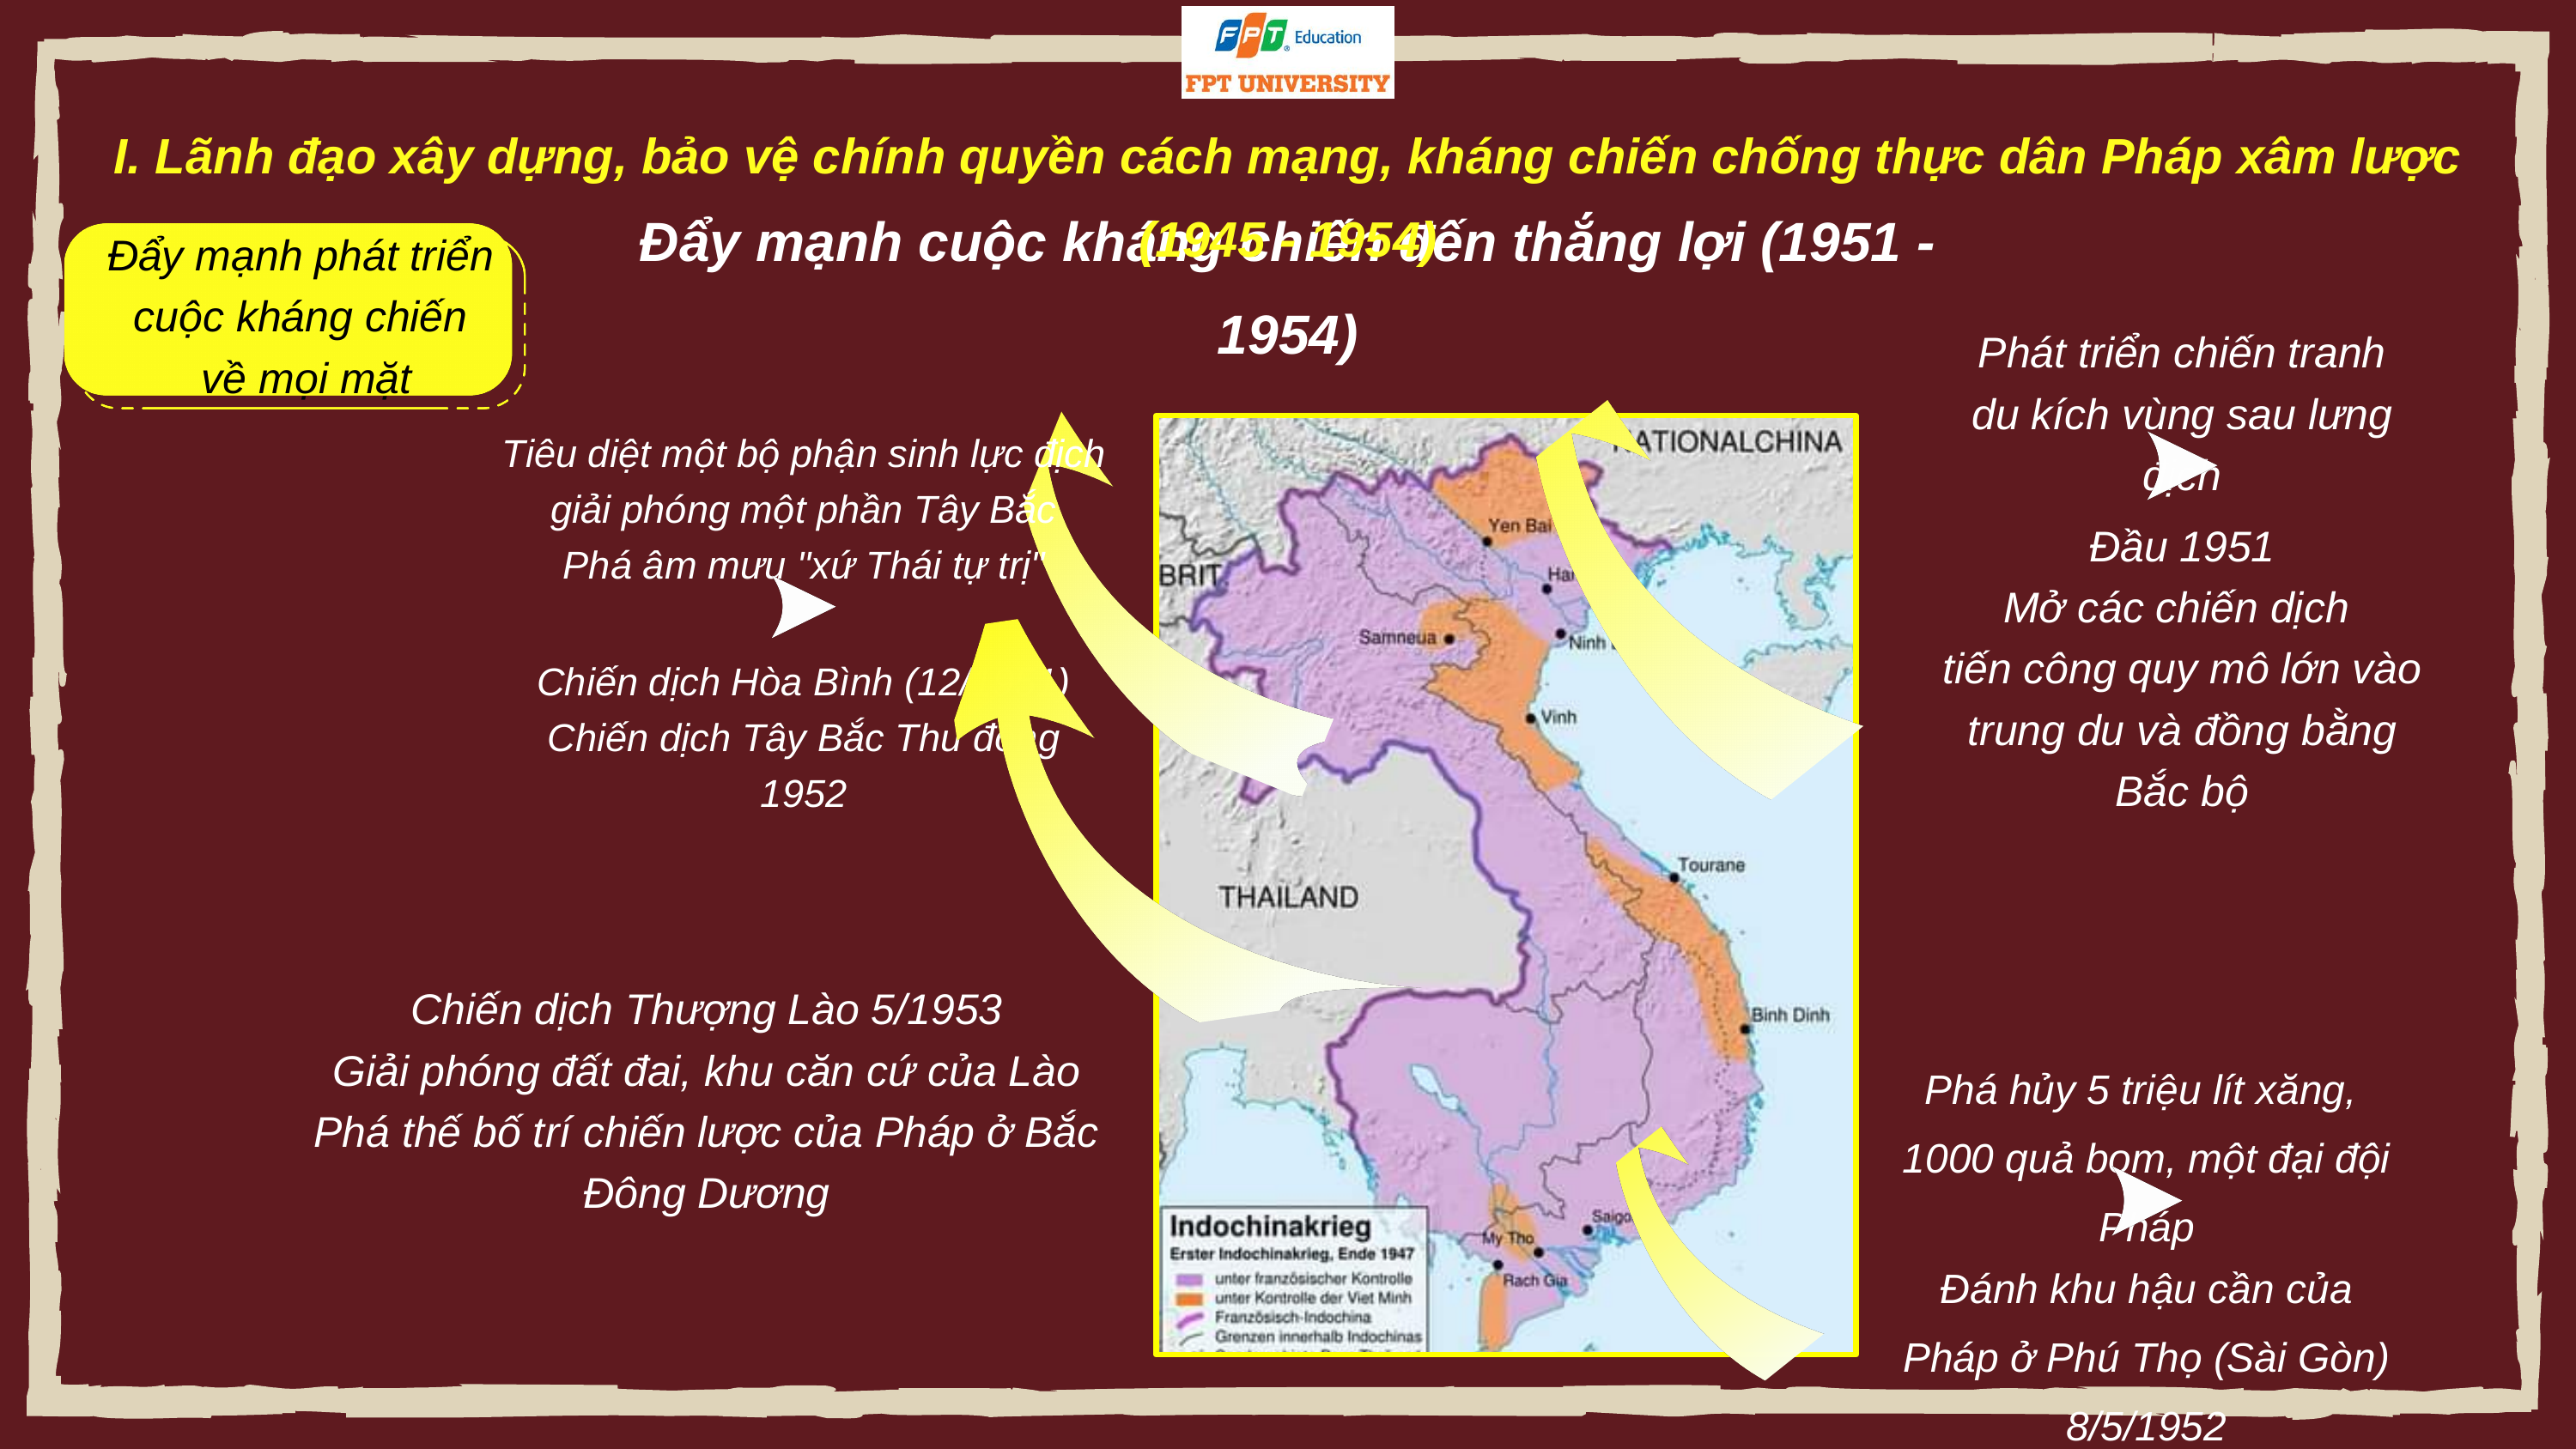

I. Lãnh đạo xây dựng, bảo vệ chính quyền cách mạng, kháng chiến chống thực dân Pháp xâm lược (1945 - 1954)
Đẩy mạnh cuộc kháng chiến đến thắng lợi (1951 - 1954)

Đẩy mạnh phát triển
cuộc kháng chiến
về mọi mặt
Phát triển chiến tranh du kích vùng sau lưng địch

Tiêu diệt một bộ phận sinh lực địch
giải phóng một phần Tây Bắc
Phá âm mưu "xứ Thái tự trị"

Chiến dịch Hòa Bình (12/1951)
Chiến dịch Tây Bắc Thu đông 1952

Đầu 1951
Mở các chiến dịch
tiến công quy mô lớn vào trung du và đồng bằng Bắc bộ

Chiến dịch Thượng Lào 5/1953
Giải phóng đất đai, khu căn cứ của Lào
Phá thế bố trí chiến lược của Pháp ở Bắc Đông Dương
Phá hủy 5 triệu lít xăng,
1000 quả bom, một đại đội Pháp

Đánh khu hậu cần của Pháp ở Phú Thọ (Sài Gòn) 8/5/1952